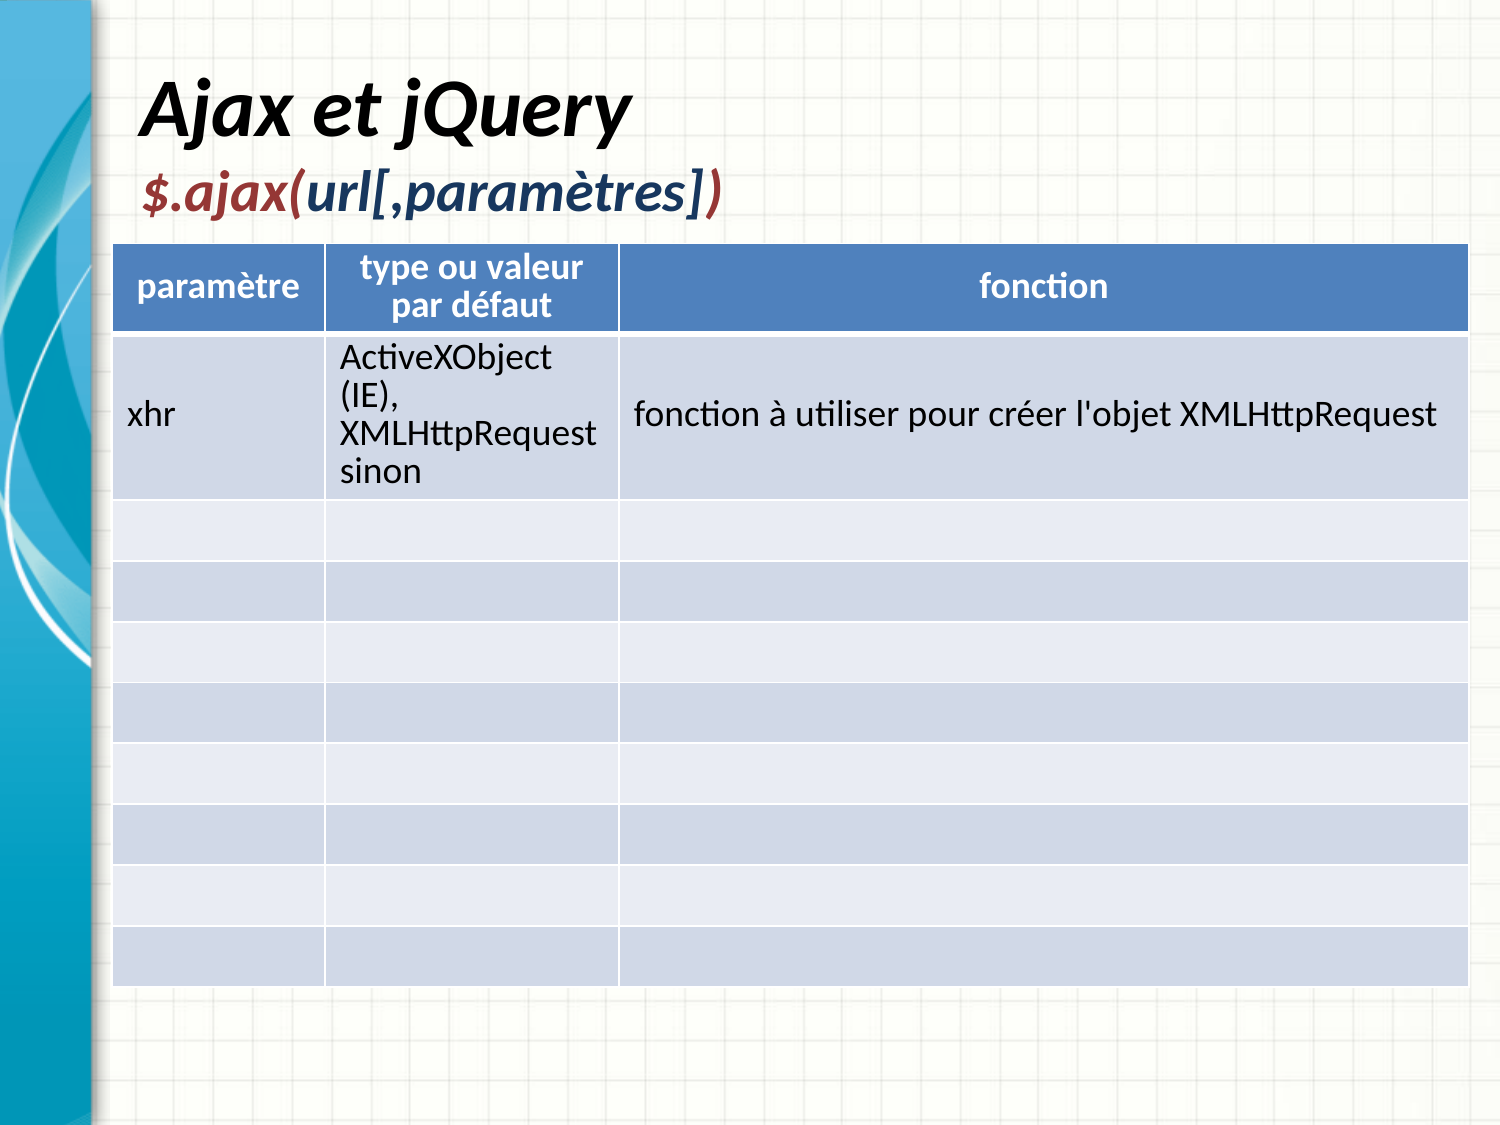

# Ajax et jQuery $.ajax(url[,paramètres])
| paramètre | type ou valeur par défaut | fonction |
| --- | --- | --- |
| xhr | ActiveXObject (IE), XMLHttpRequest sinon | fonction à utiliser pour créer l'objet XMLHttpRequest |
|  |  |  |
|  |  |  |
|  |  |  |
|  |  |  |
|  |  |  |
|  |  |  |
|  |  |  |
|  |  |  |